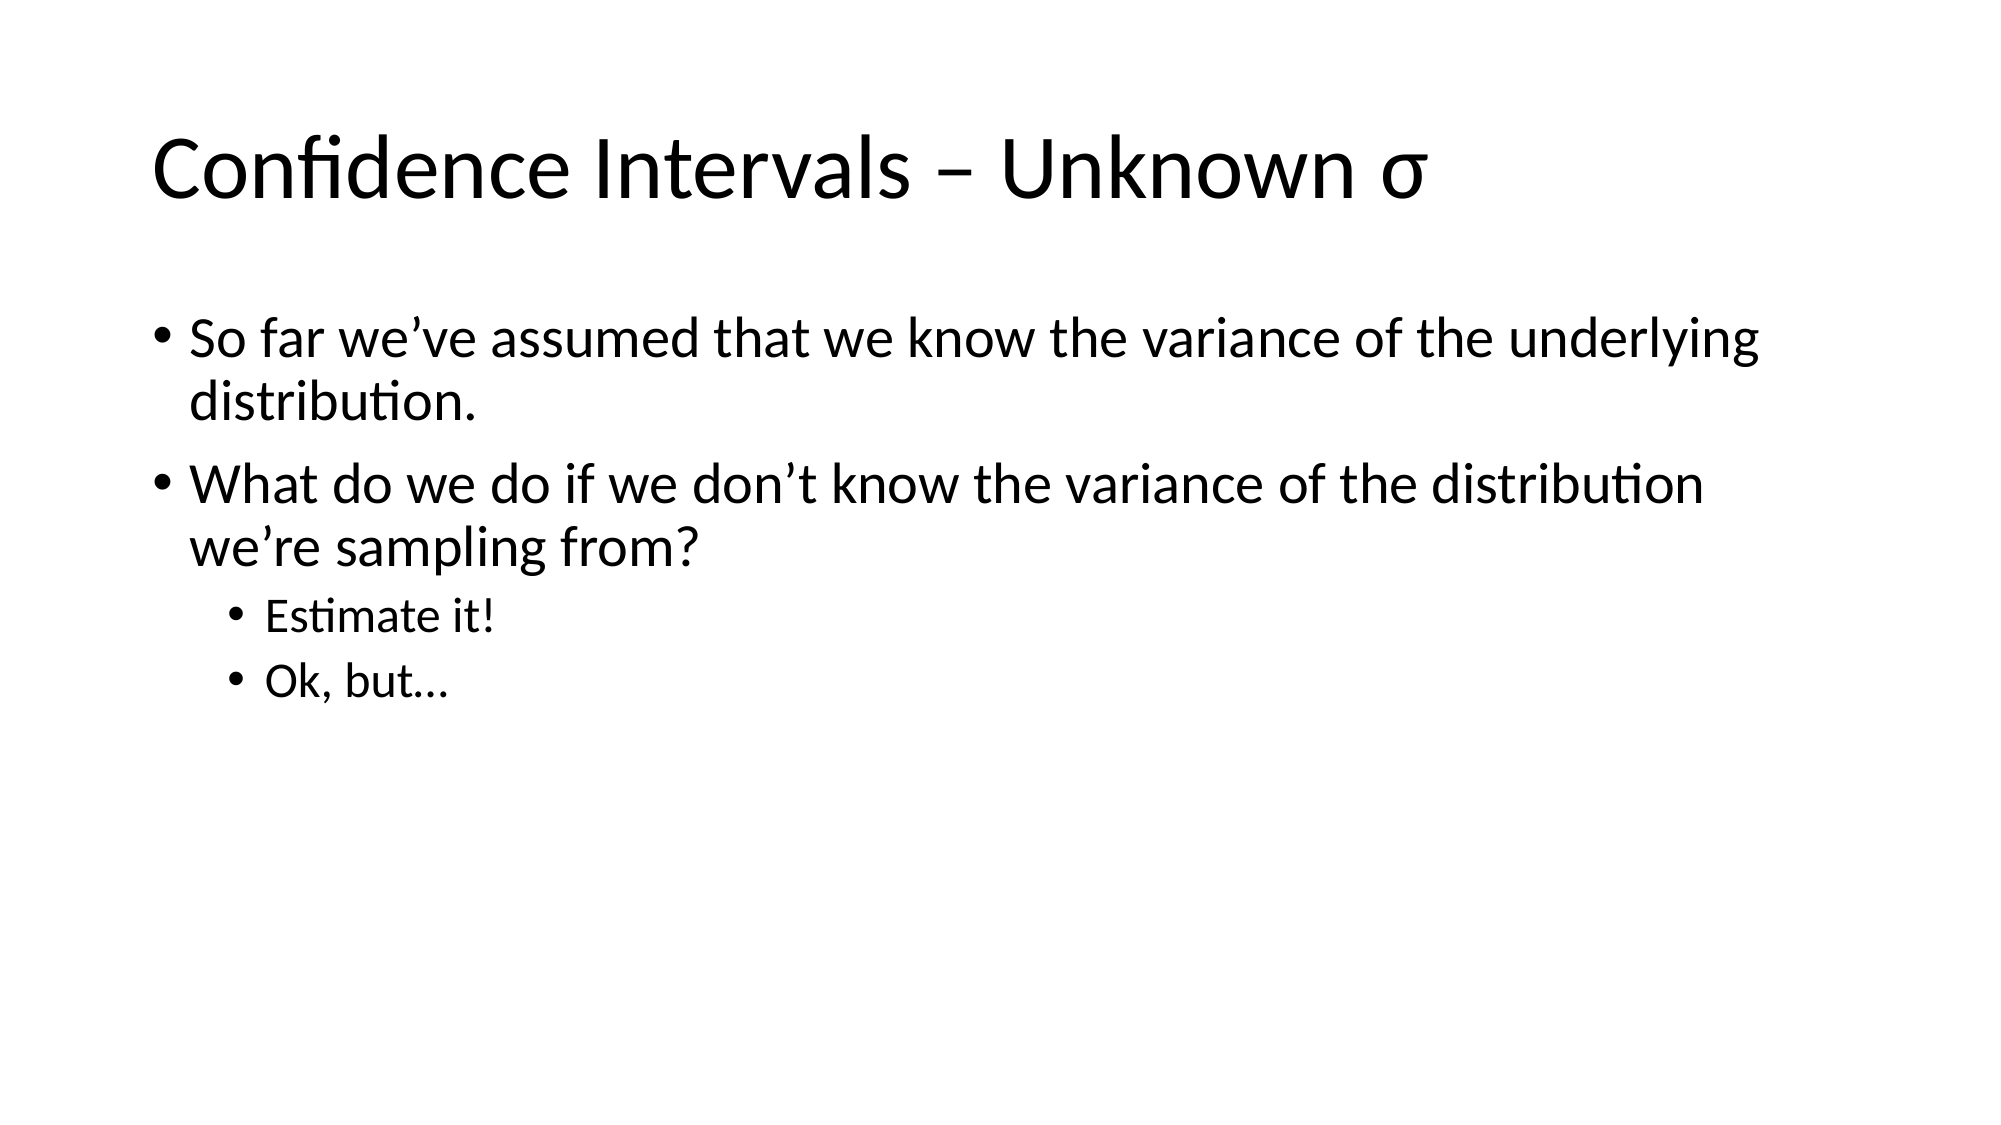

# Confidence Intervals – Unknown σ
So far we’ve assumed that we know the variance of the underlying distribution.
What do we do if we don’t know the variance of the distribution we’re sampling from?
Estimate it!
Ok, but…